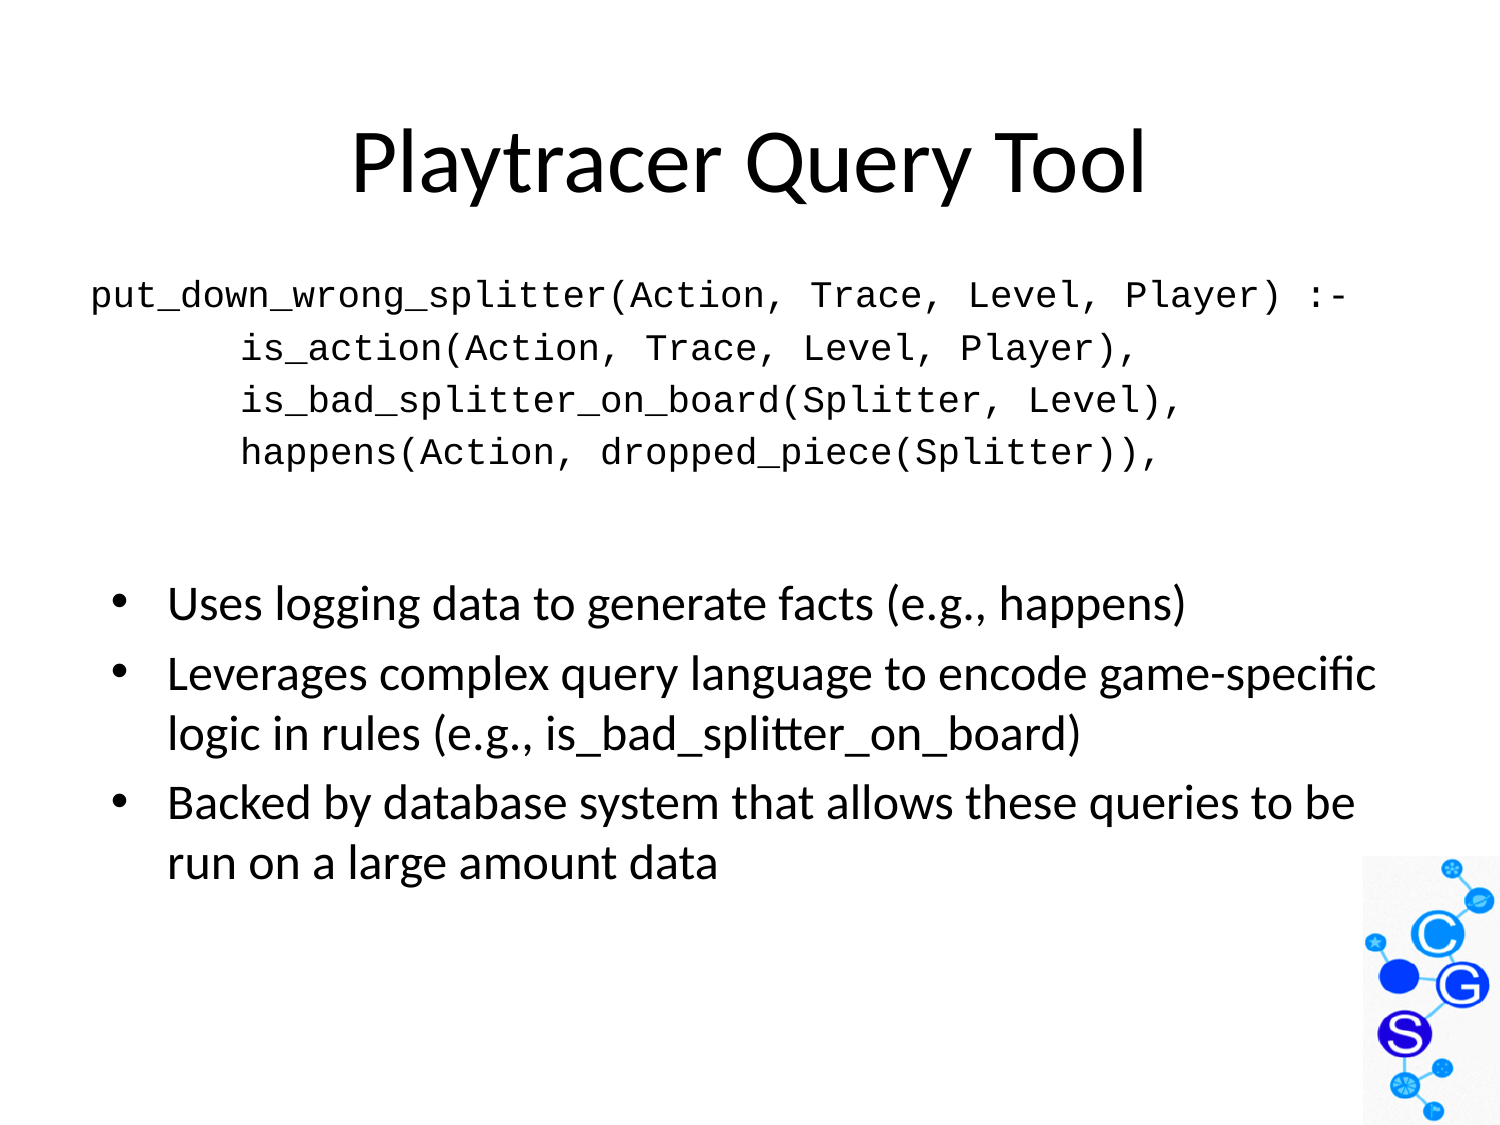

# Playtracer Query Tool
put_down_wrong_splitter(Action, Trace, Level, Player) :-
	is_action(Action, Trace, Level, Player),
	is_bad_splitter_on_board(Splitter, Level),
	happens(Action, dropped_piece(Splitter)),
Uses logging data to generate facts (e.g., happens)
Leverages complex query language to encode game-specific logic in rules (e.g., is_bad_splitter_on_board)
Backed by database system that allows these queries to be run on a large amount data